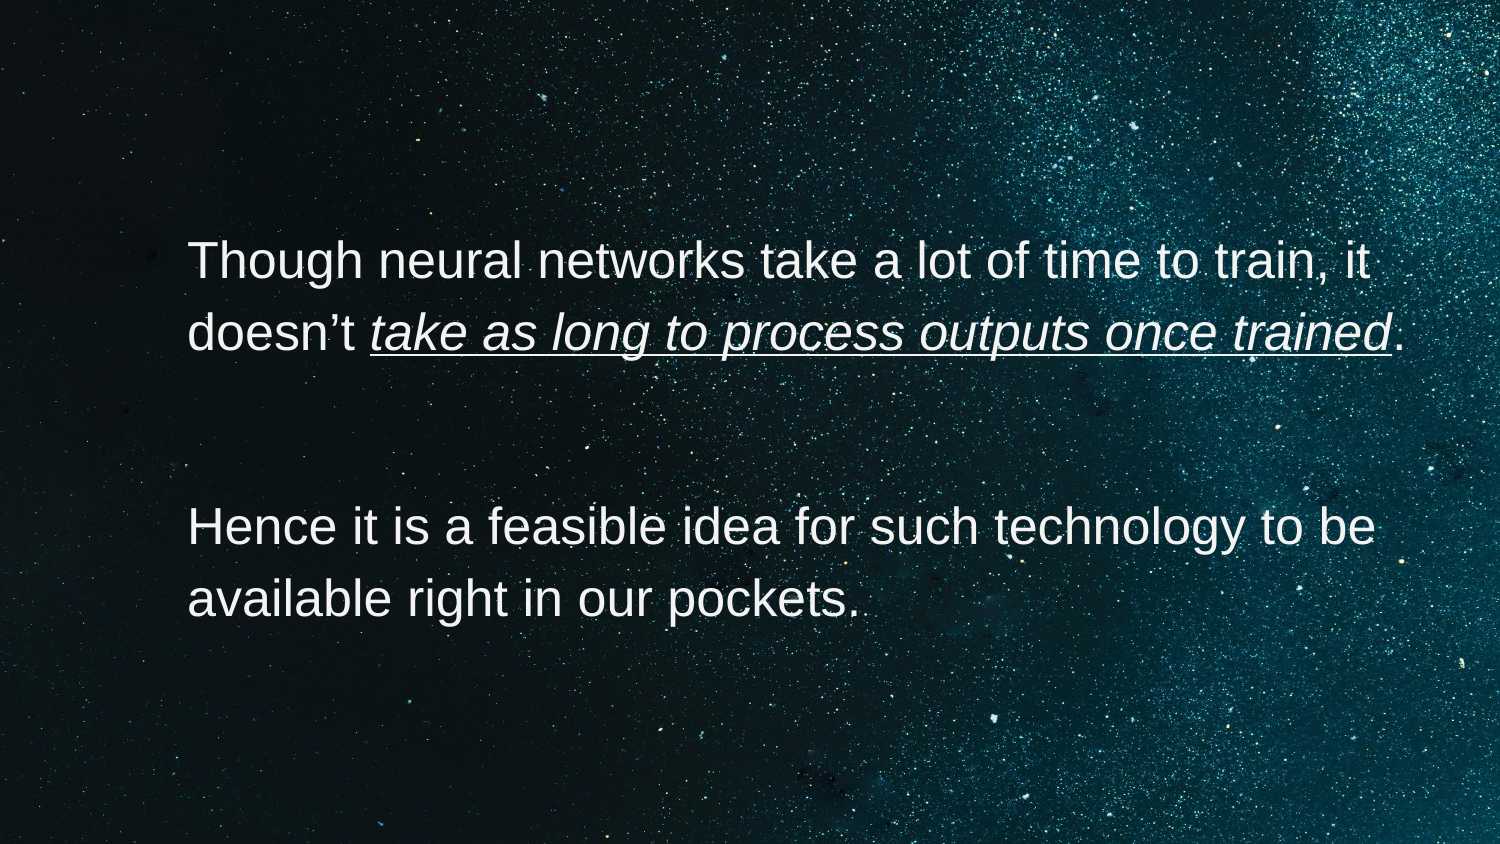

# Though neural networks take a lot of time to train, it doesn’t take as long to process outputs once trained.

Hence it is a feasible idea for such technology to be available right in our pockets.